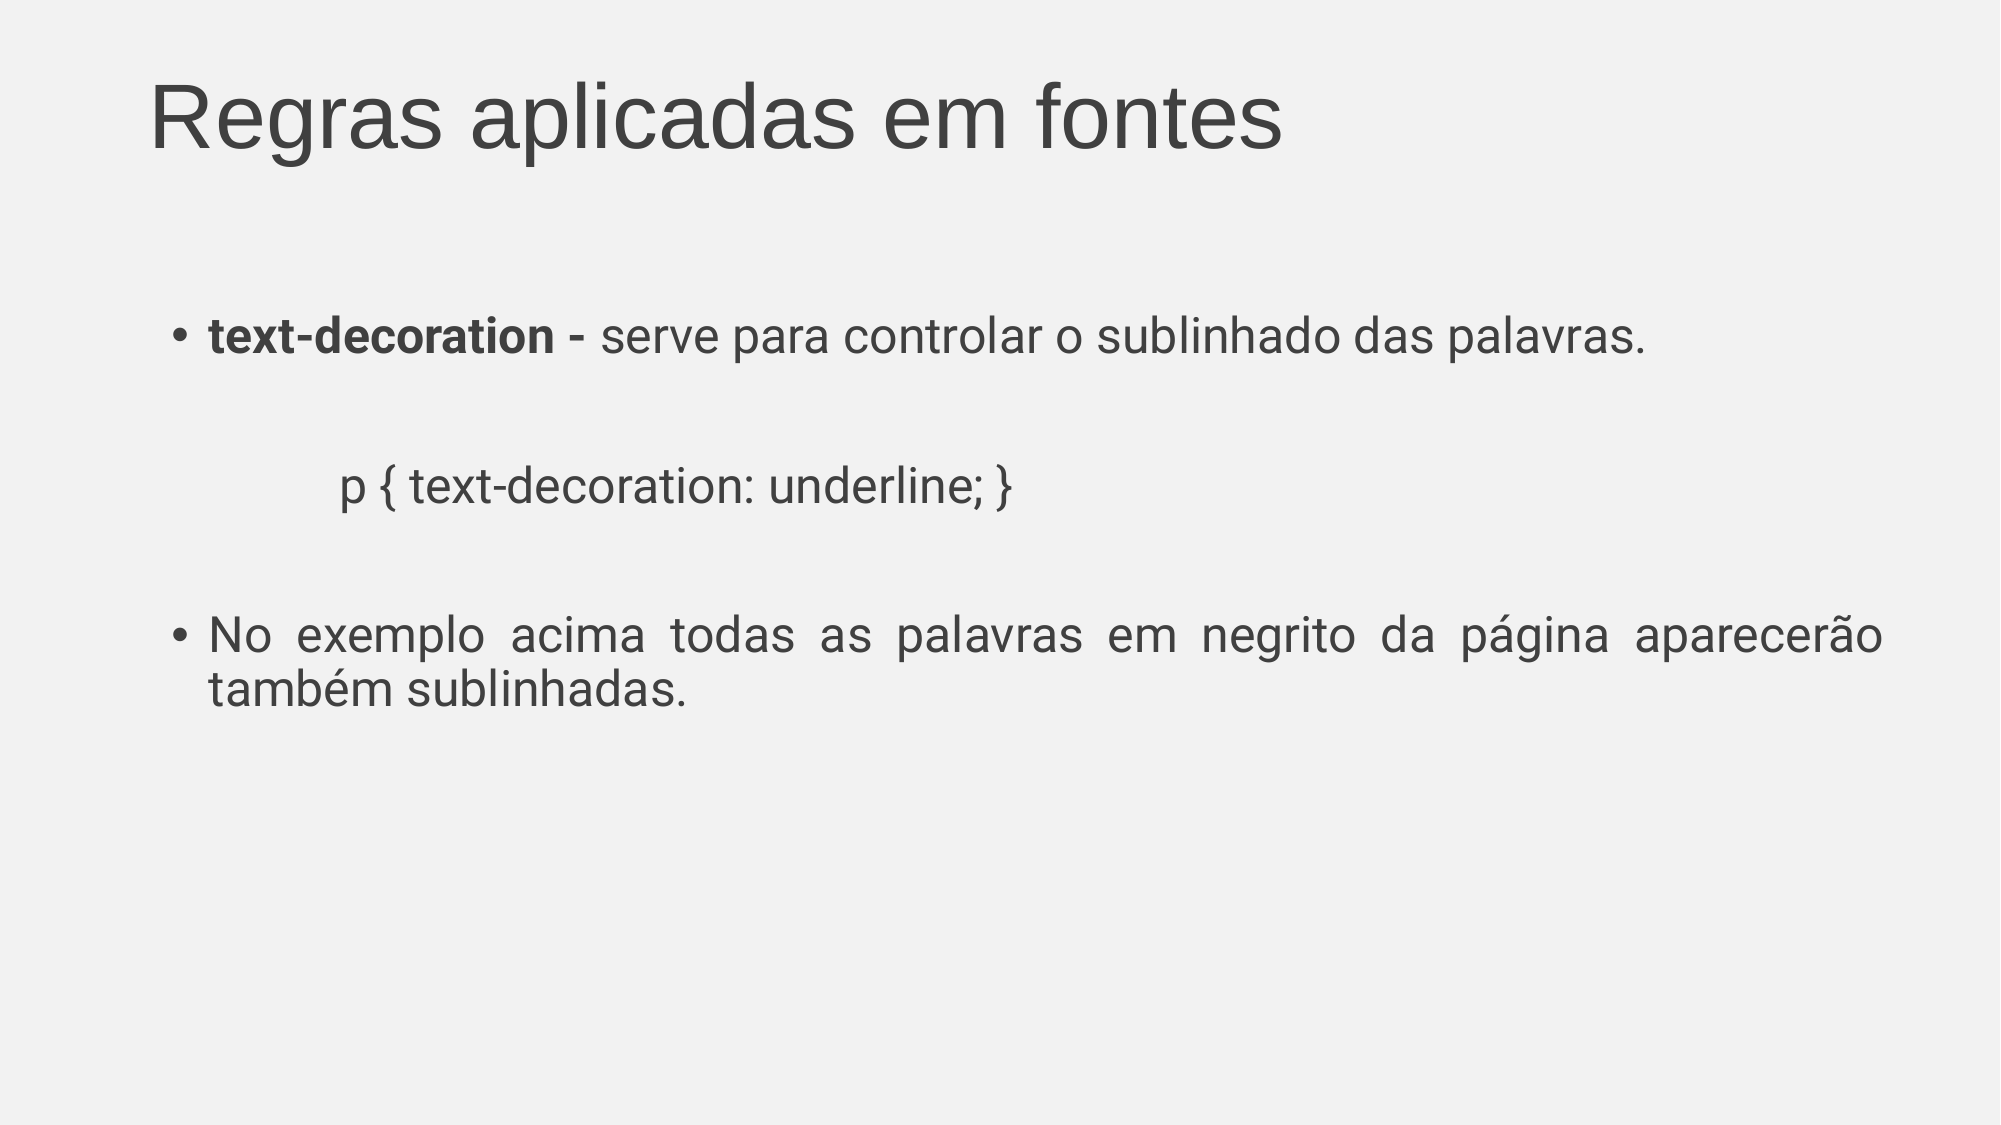

# Regras aplicadas em fontes
text-decoration - serve para controlar o sublinhado das palavras.

	p { text-decoration: underline; }

No exemplo acima todas as palavras em negrito da página aparecerão também sublinhadas.